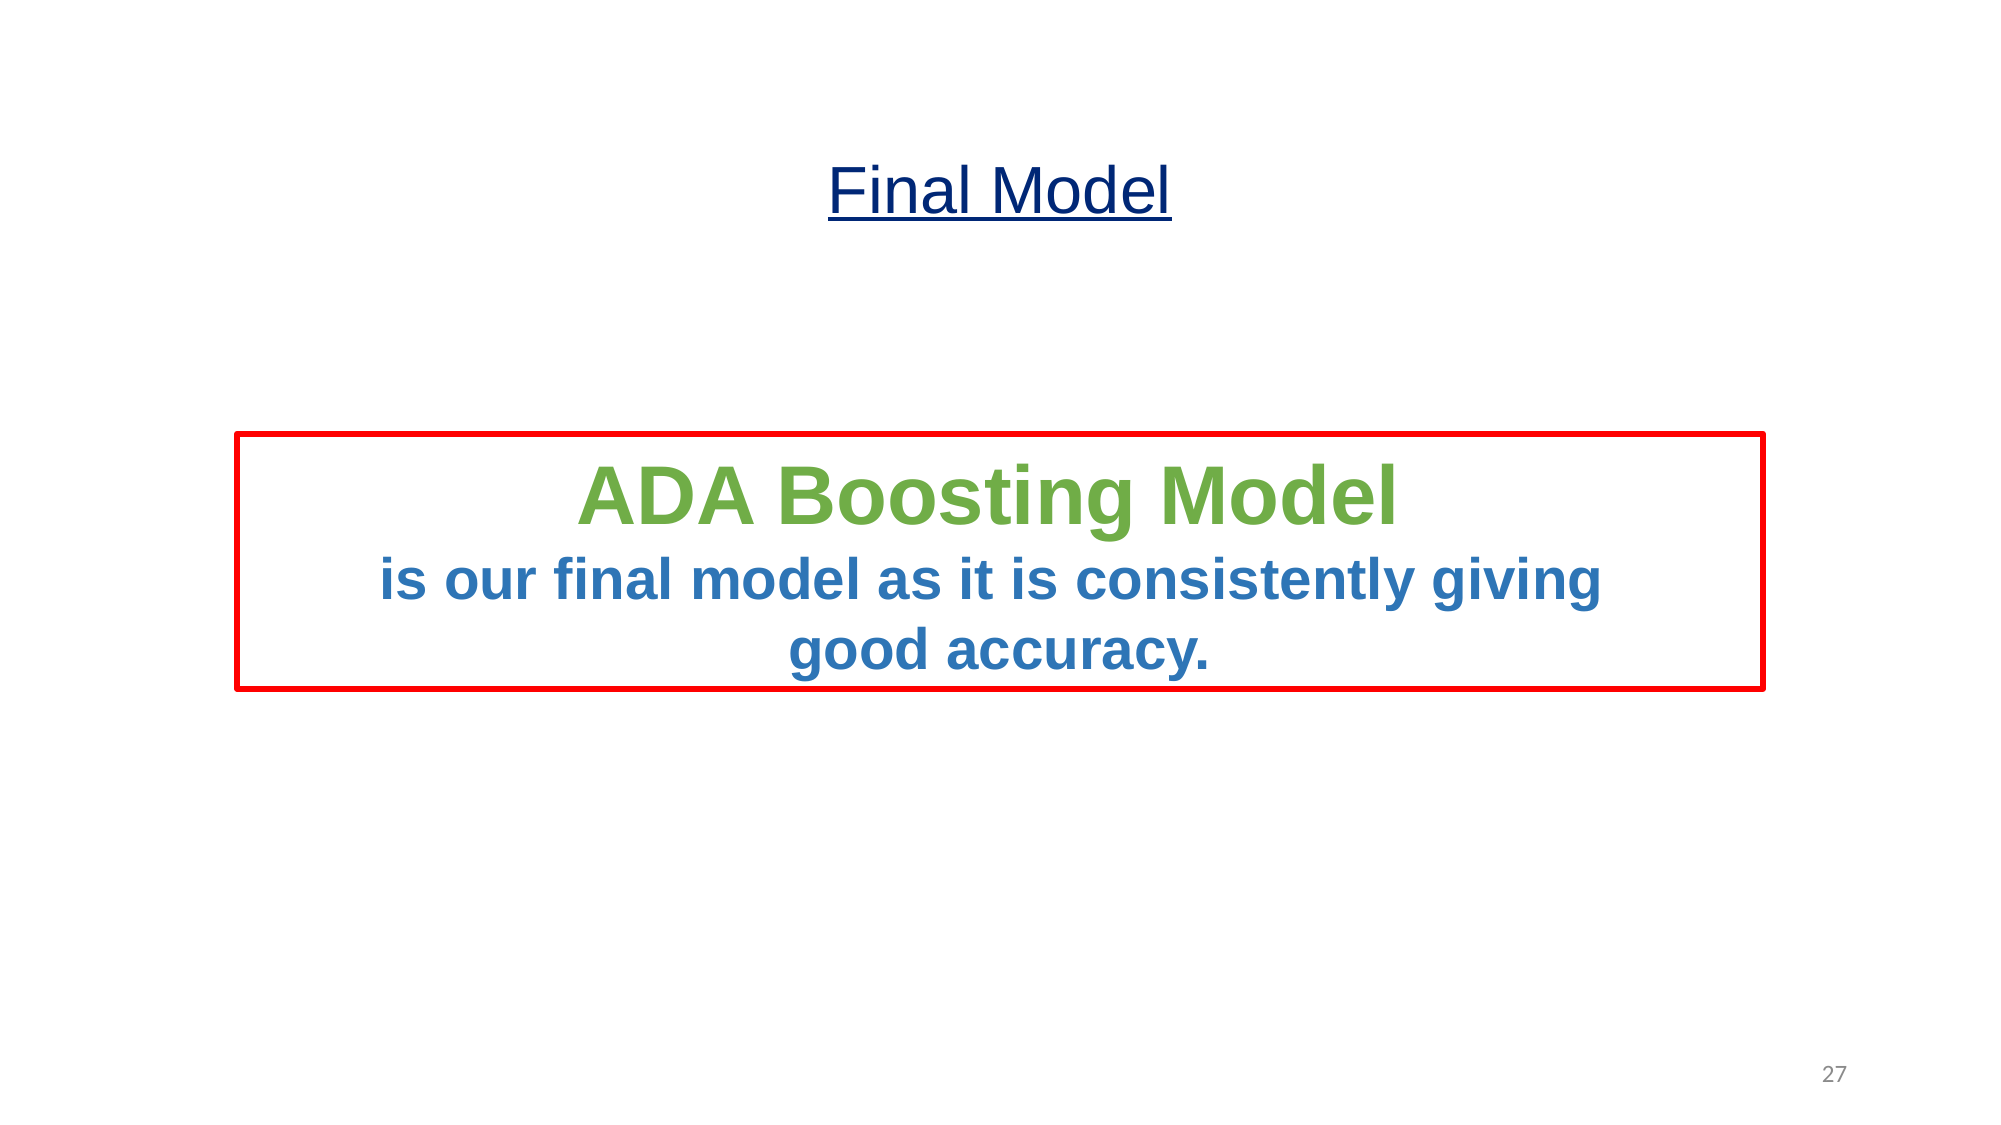

Final Model
ADA Boosting Model
is our final model as it is consistently giving
good accuracy.
27